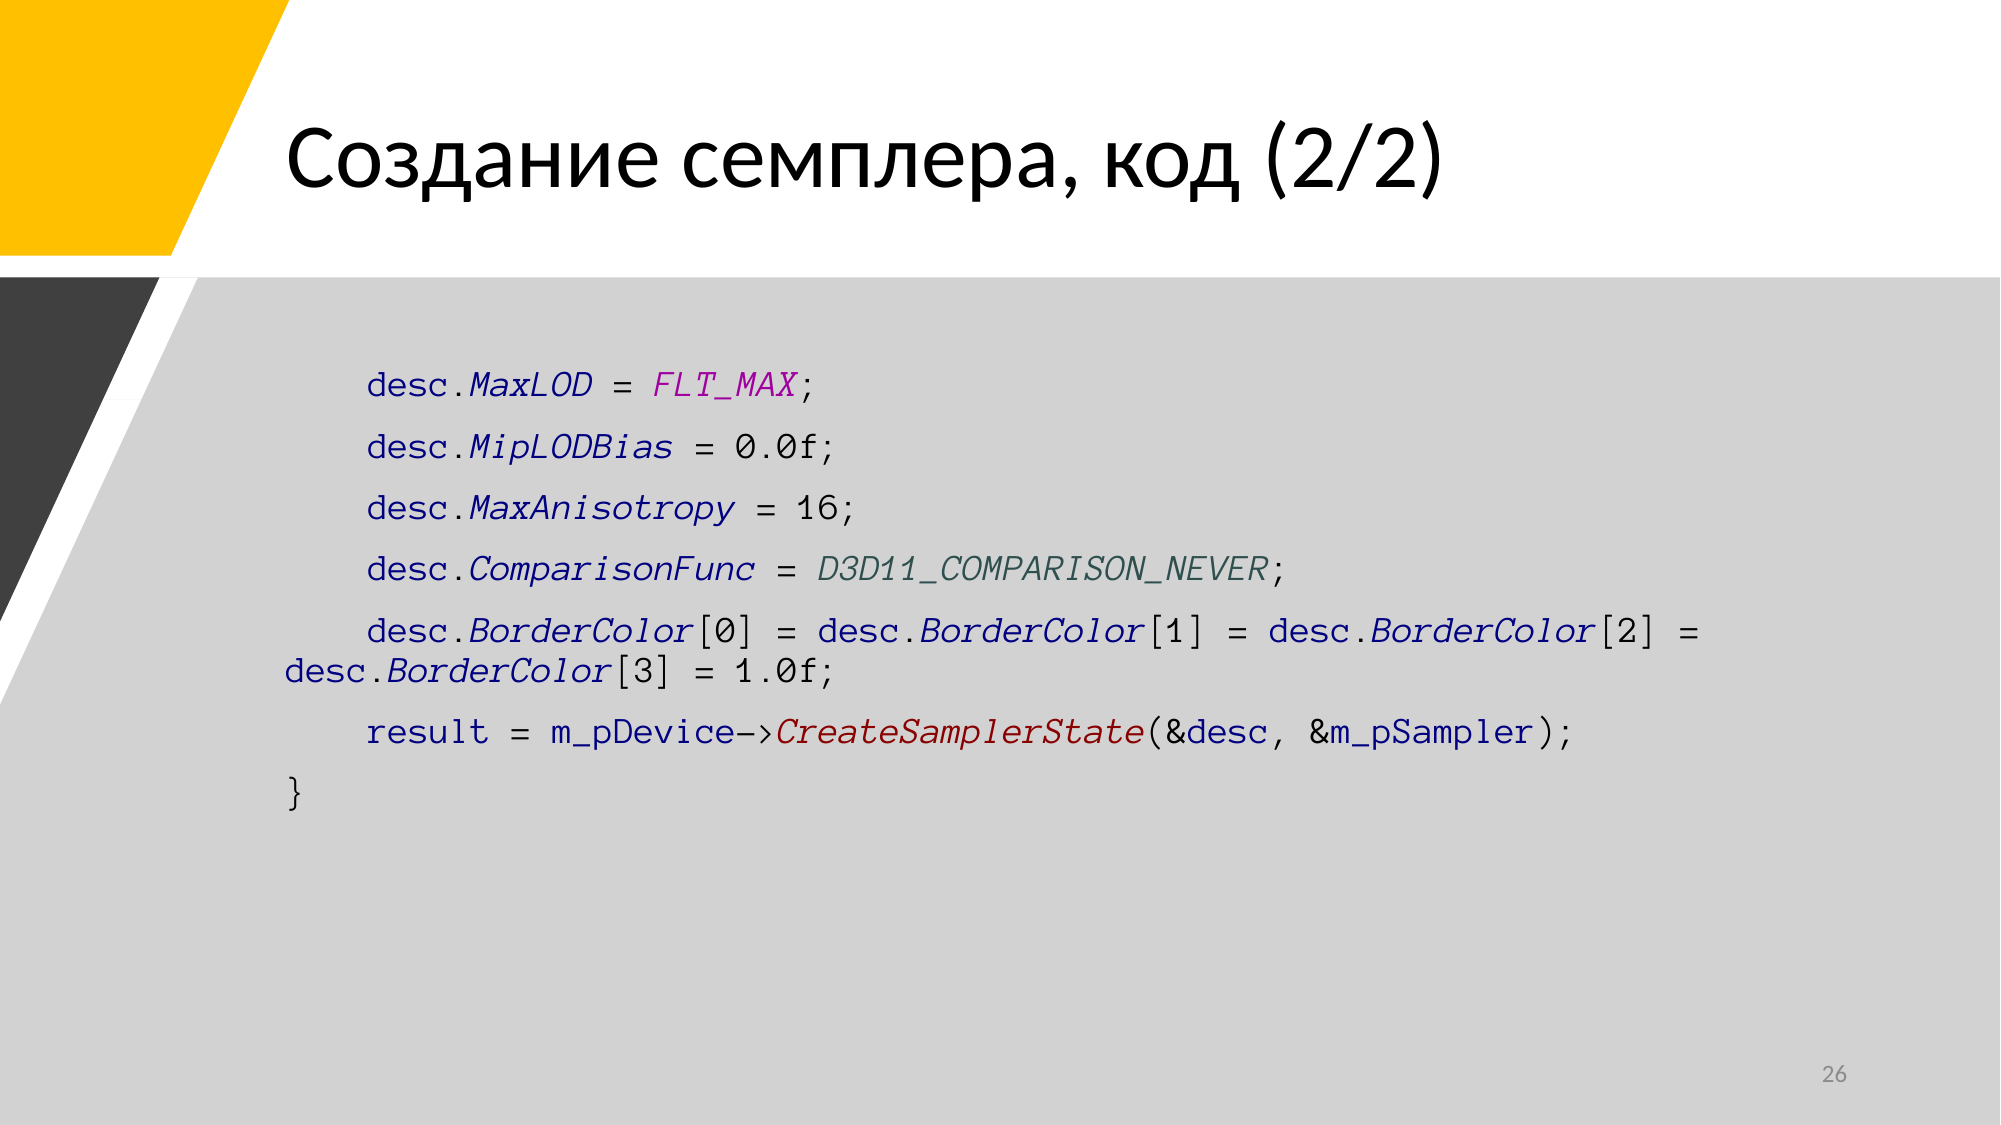

# Создание семплера, код (2/2)

    desc.MaxLOD = FLT_MAX;
    desc.MipLODBias = 0.0f;
    desc.MaxAnisotropy = 16;
    desc.ComparisonFunc = D3D11_COMPARISON_NEVER;
    desc.BorderColor[0] = desc.BorderColor[1] = desc.BorderColor[2] = desc.BorderColor[3] = 1.0f;
    result = m_pDevice->CreateSamplerState(&desc, &m_pSampler);
}
26